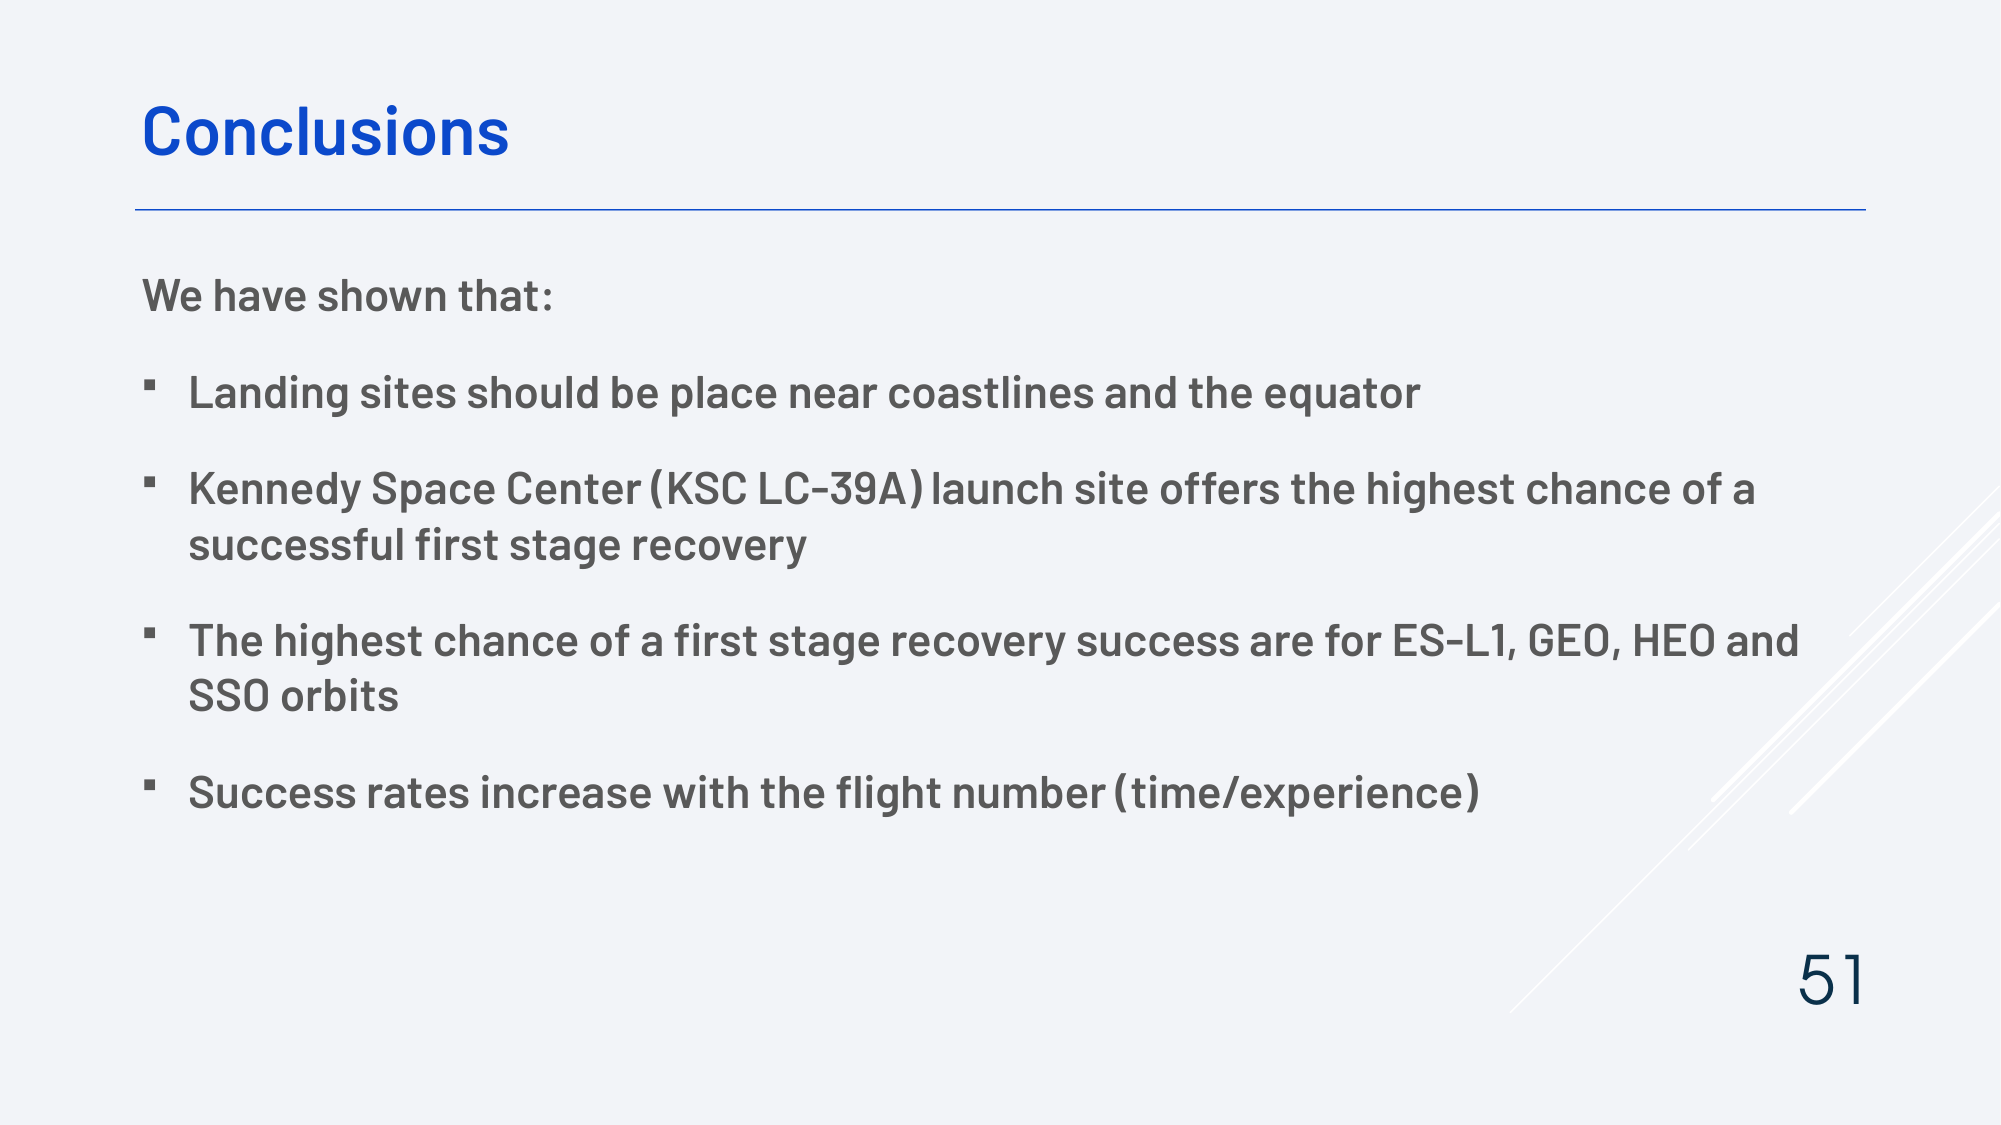

Conclusions
We have shown that:
Landing sites should be place near coastlines and the equator
Kennedy Space Center (KSC LC-39A) launch site offers the highest chance of a successful first stage recovery
The highest chance of a first stage recovery success are for ES-L1, GEO, HEO and SSO orbits
Success rates increase with the flight number (time/experience)
51